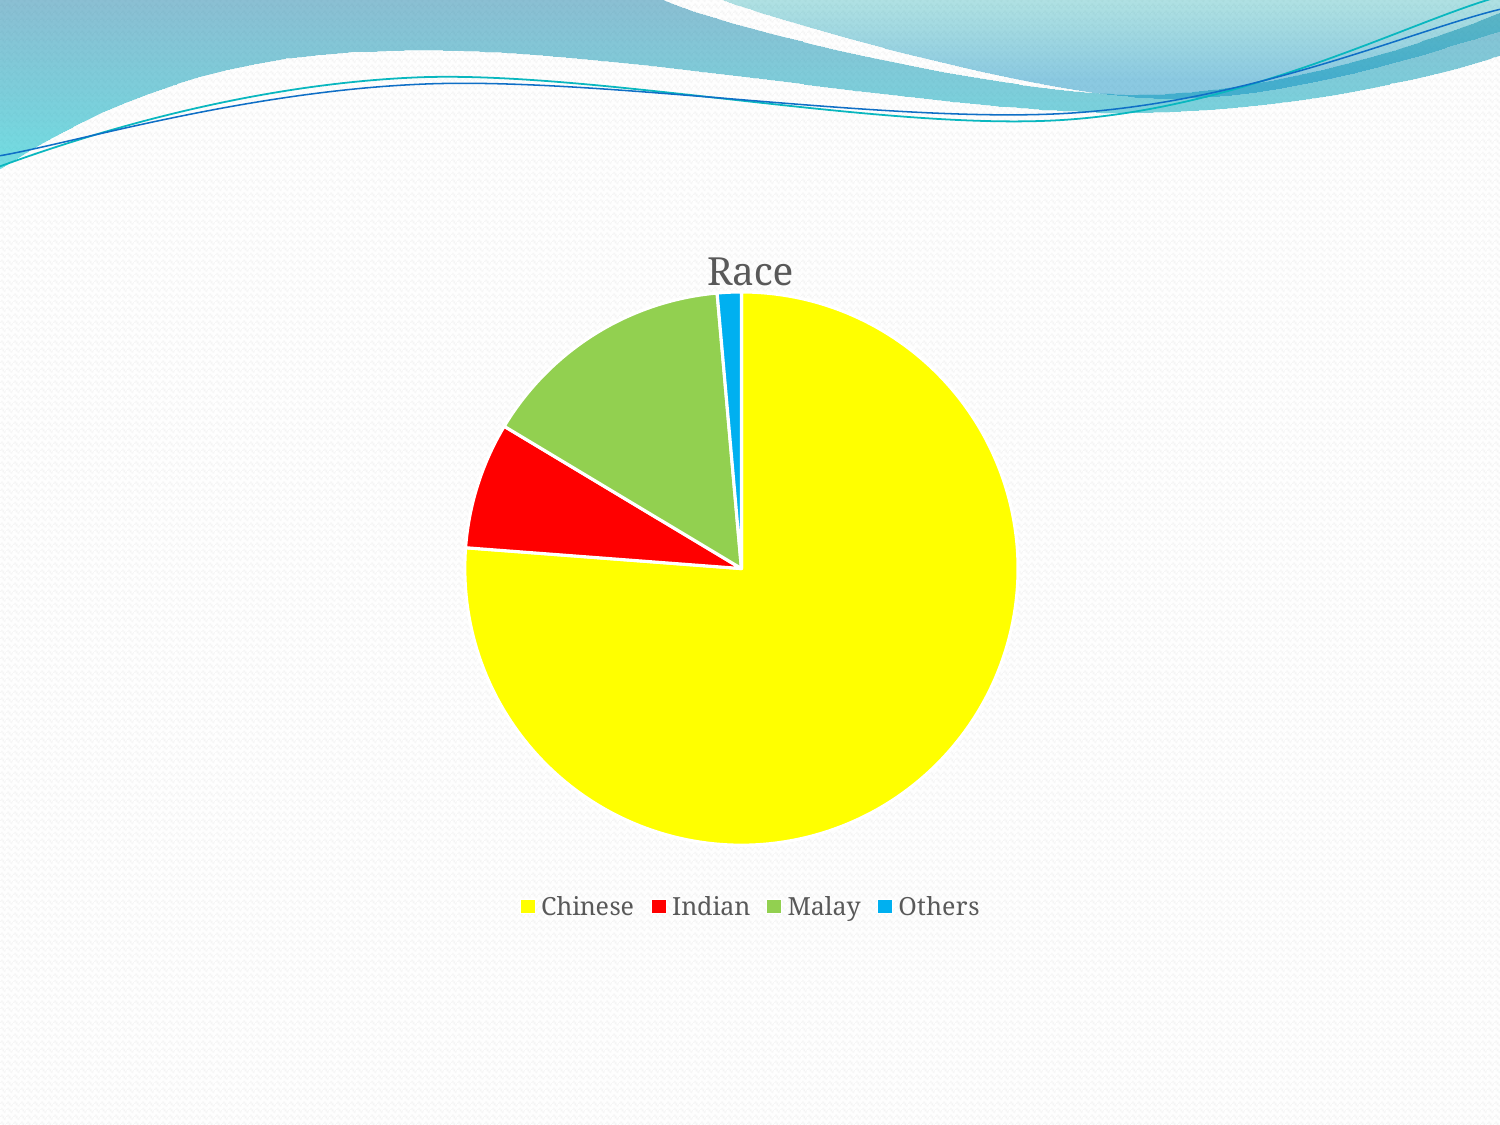

#

### Chart:

| Category | Race |
|---|---|
| Chinese | 76.2 |
| Indian | 7.4 |
| Malay | 15.0 |
| Others | 1.4 |